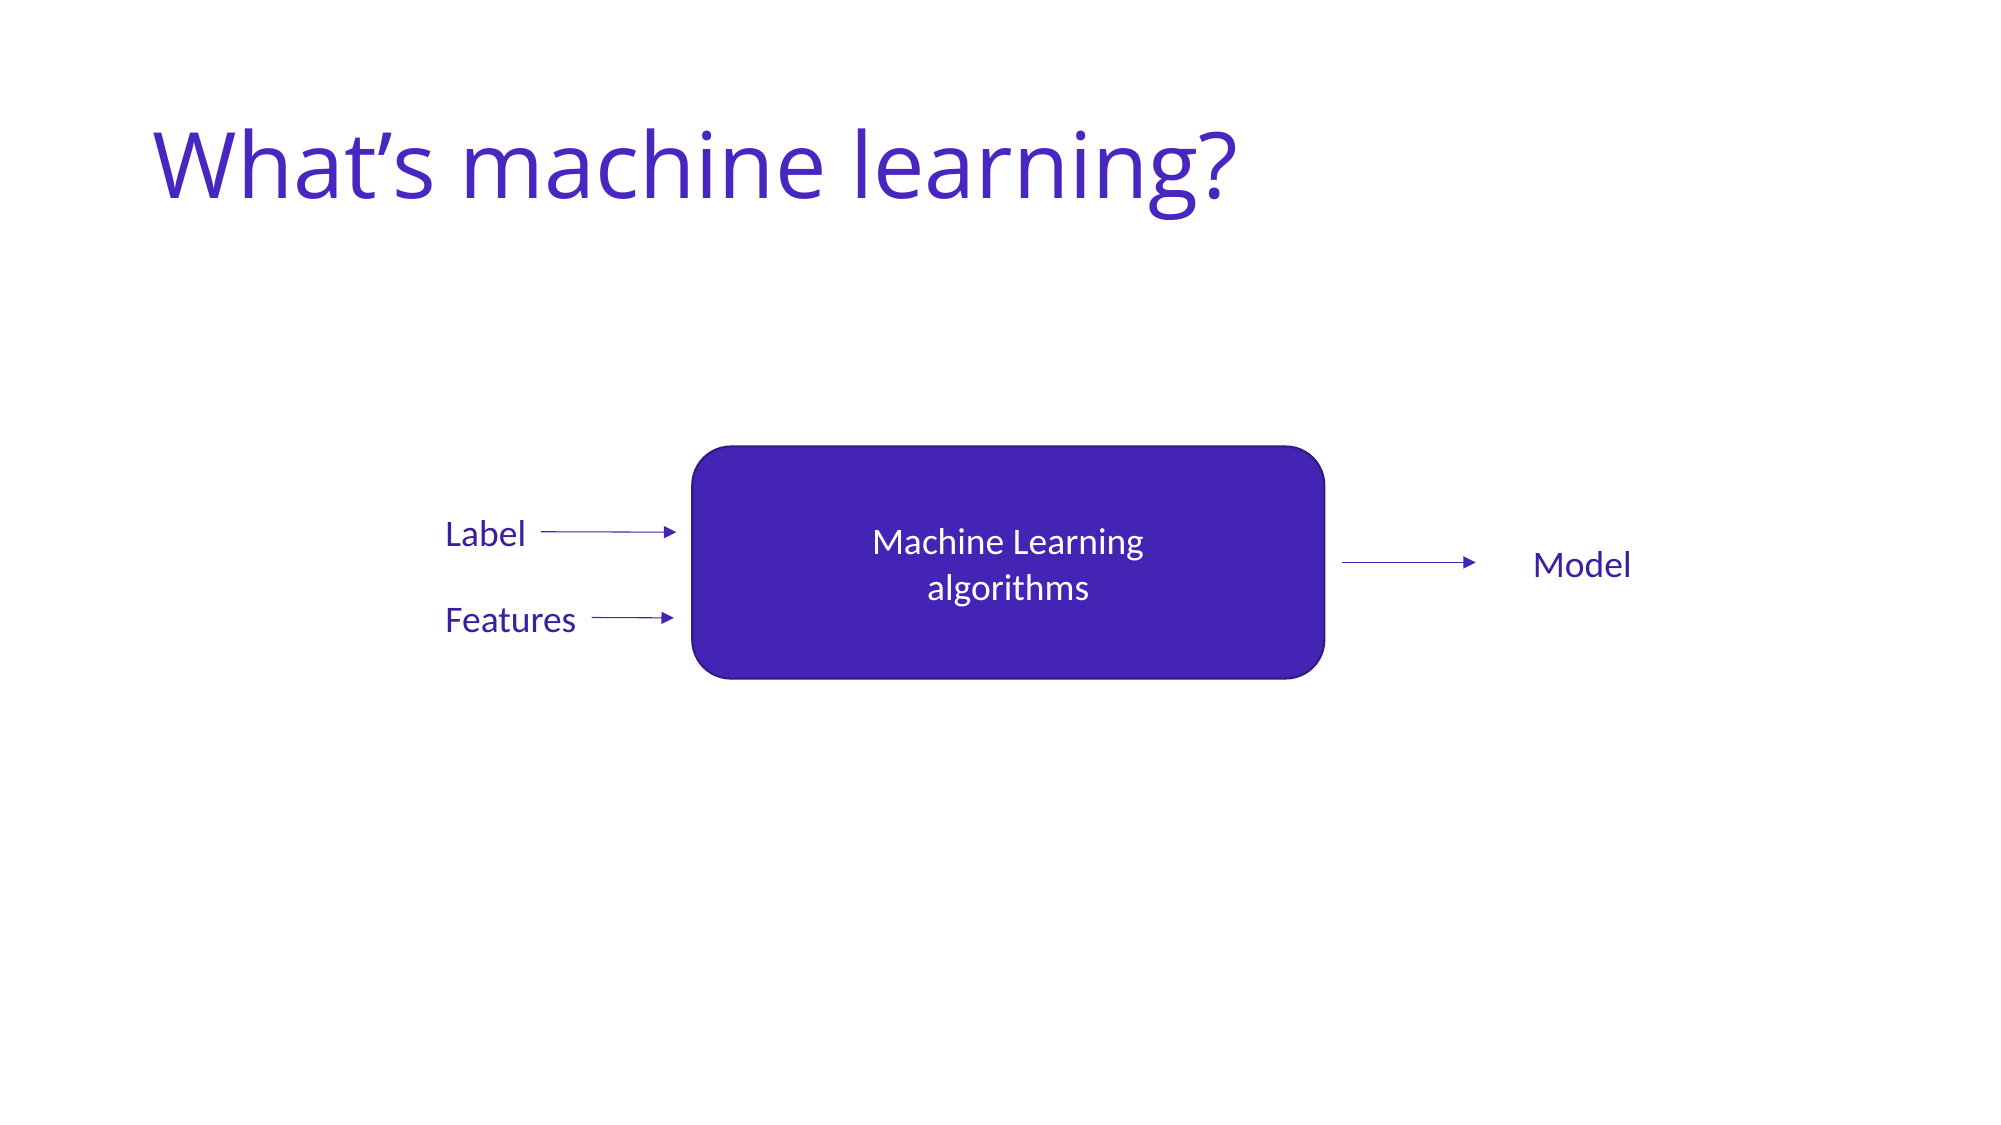

# What’s machine learning?
Machine Learning
algorithms
Label
Model
Features